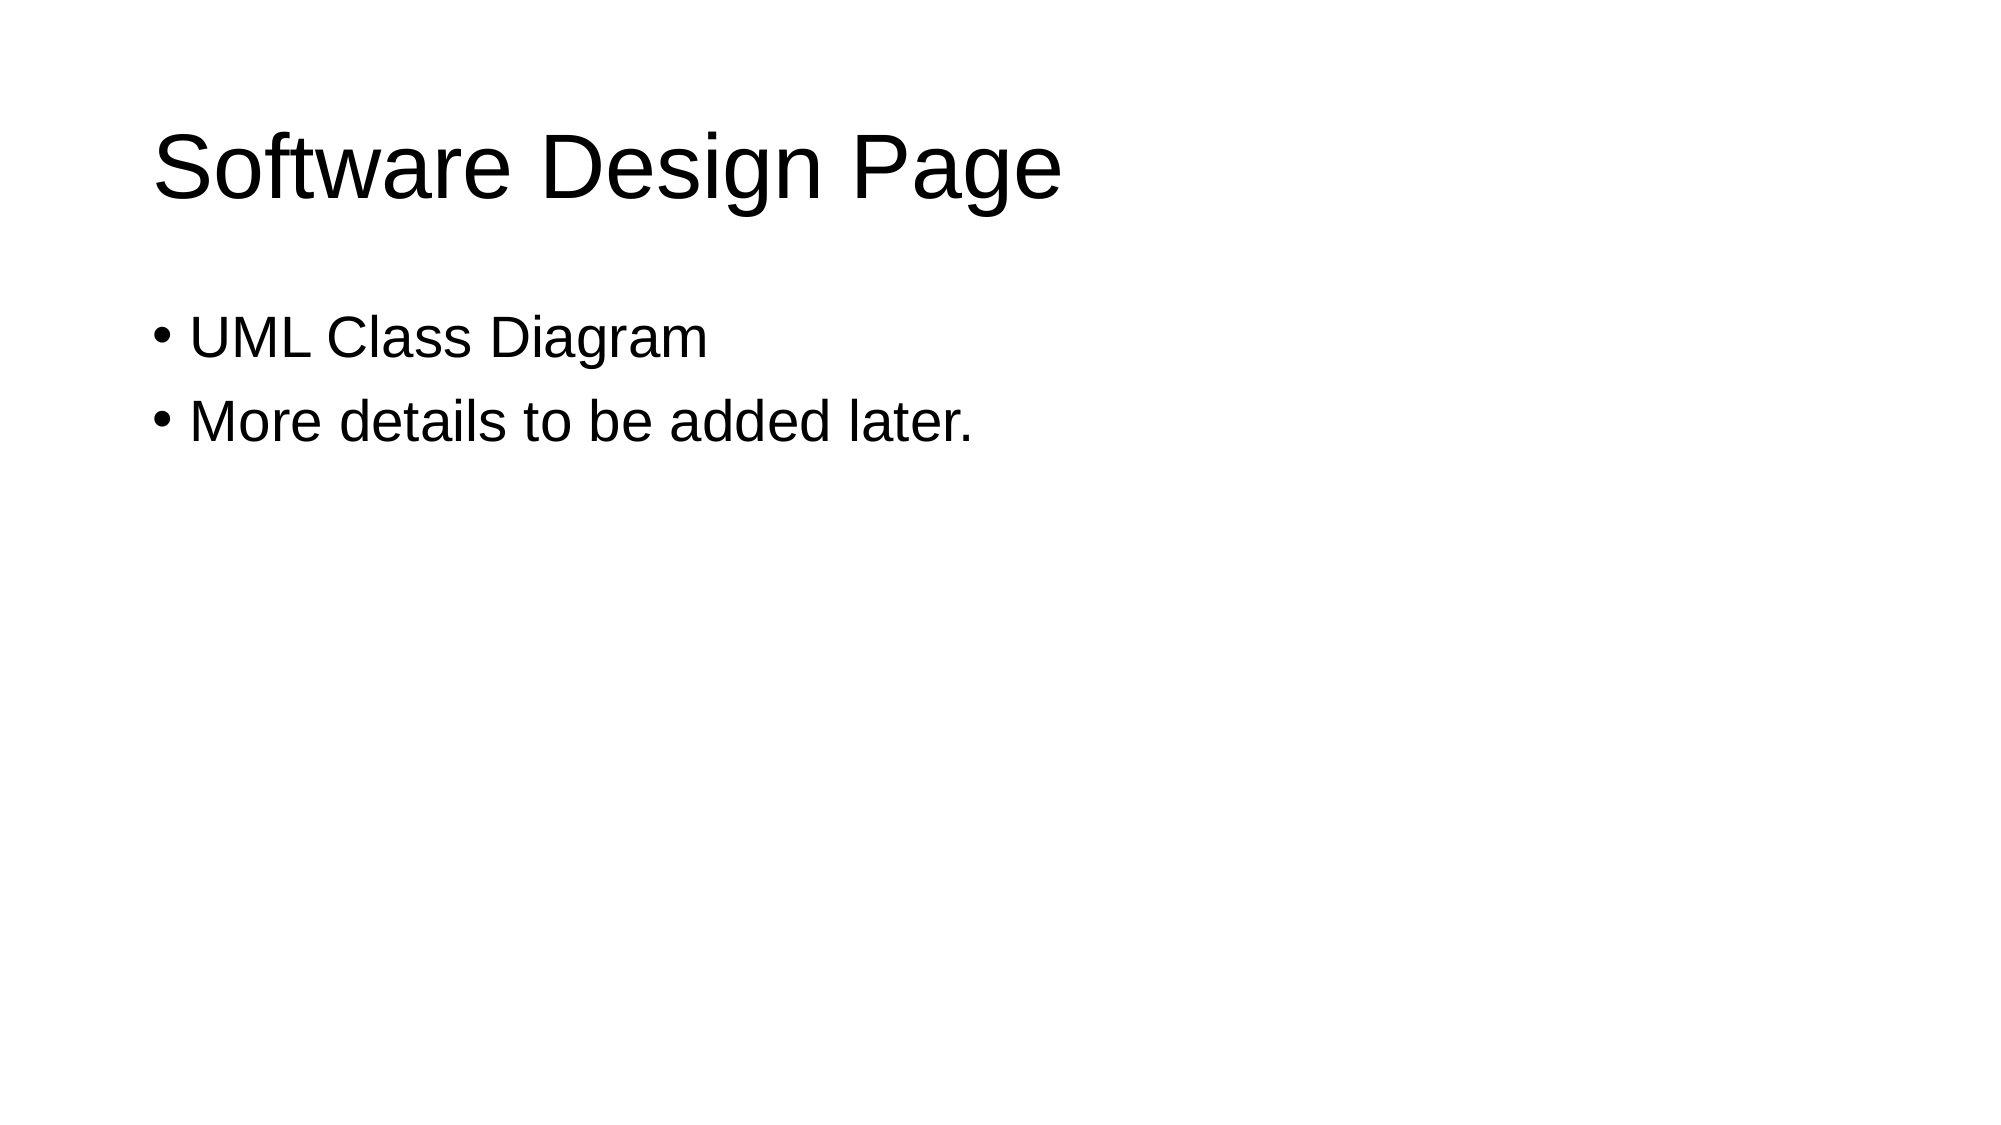

# Software Design Page
UML Class Diagram
More details to be added later.